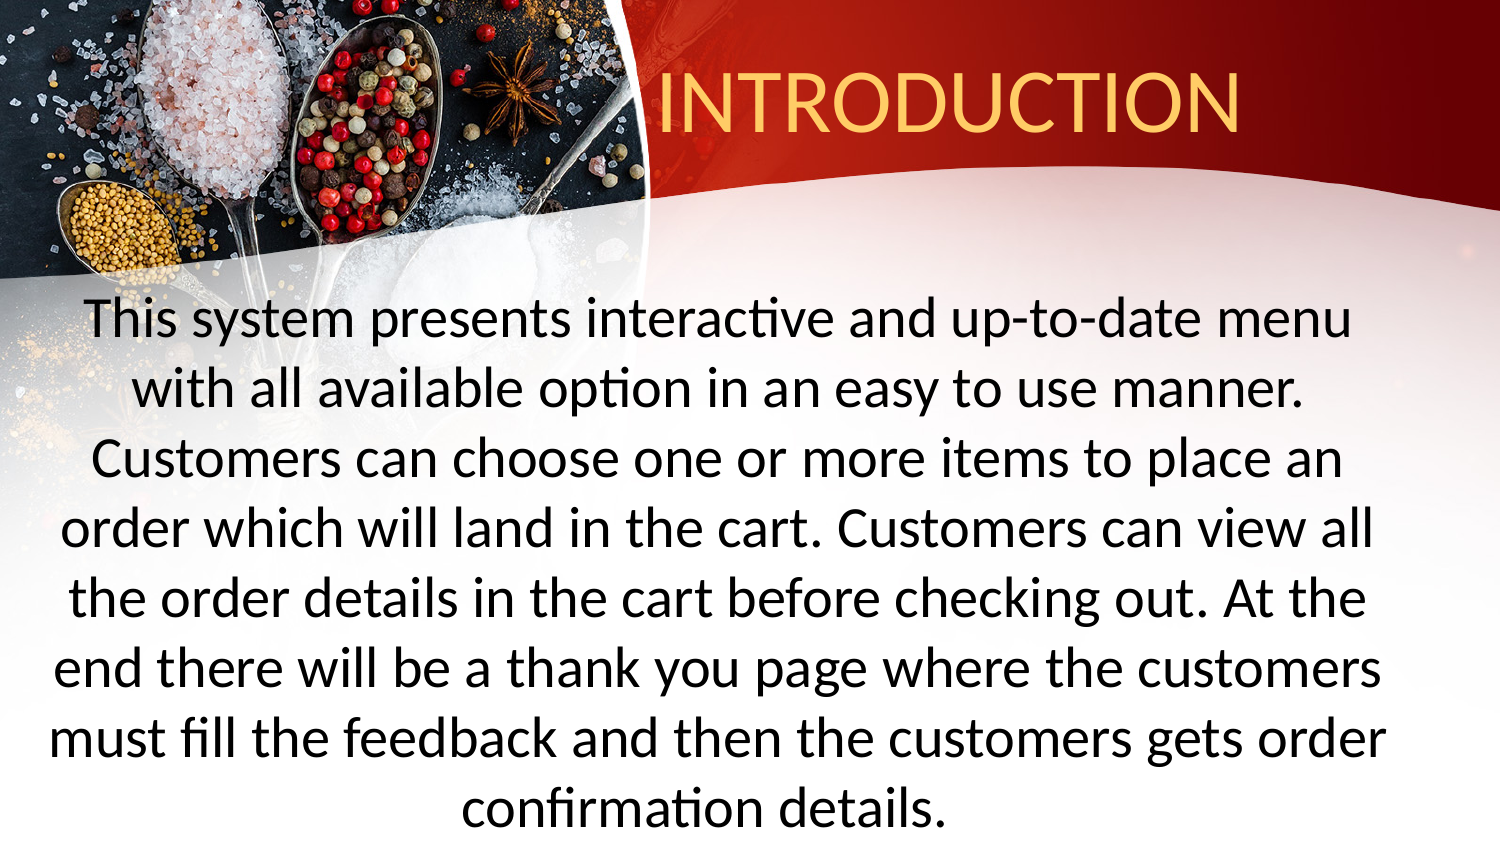

# INTRODUCTION
This system presents interactive and up-to-date menu with all available option in an easy to use manner. Customers can choose one or more items to place an order which will land in the cart. Customers can view all the order details in the cart before checking out. At the end there will be a thank you page where the customers must fill the feedback and then the customers gets order confirmation details.